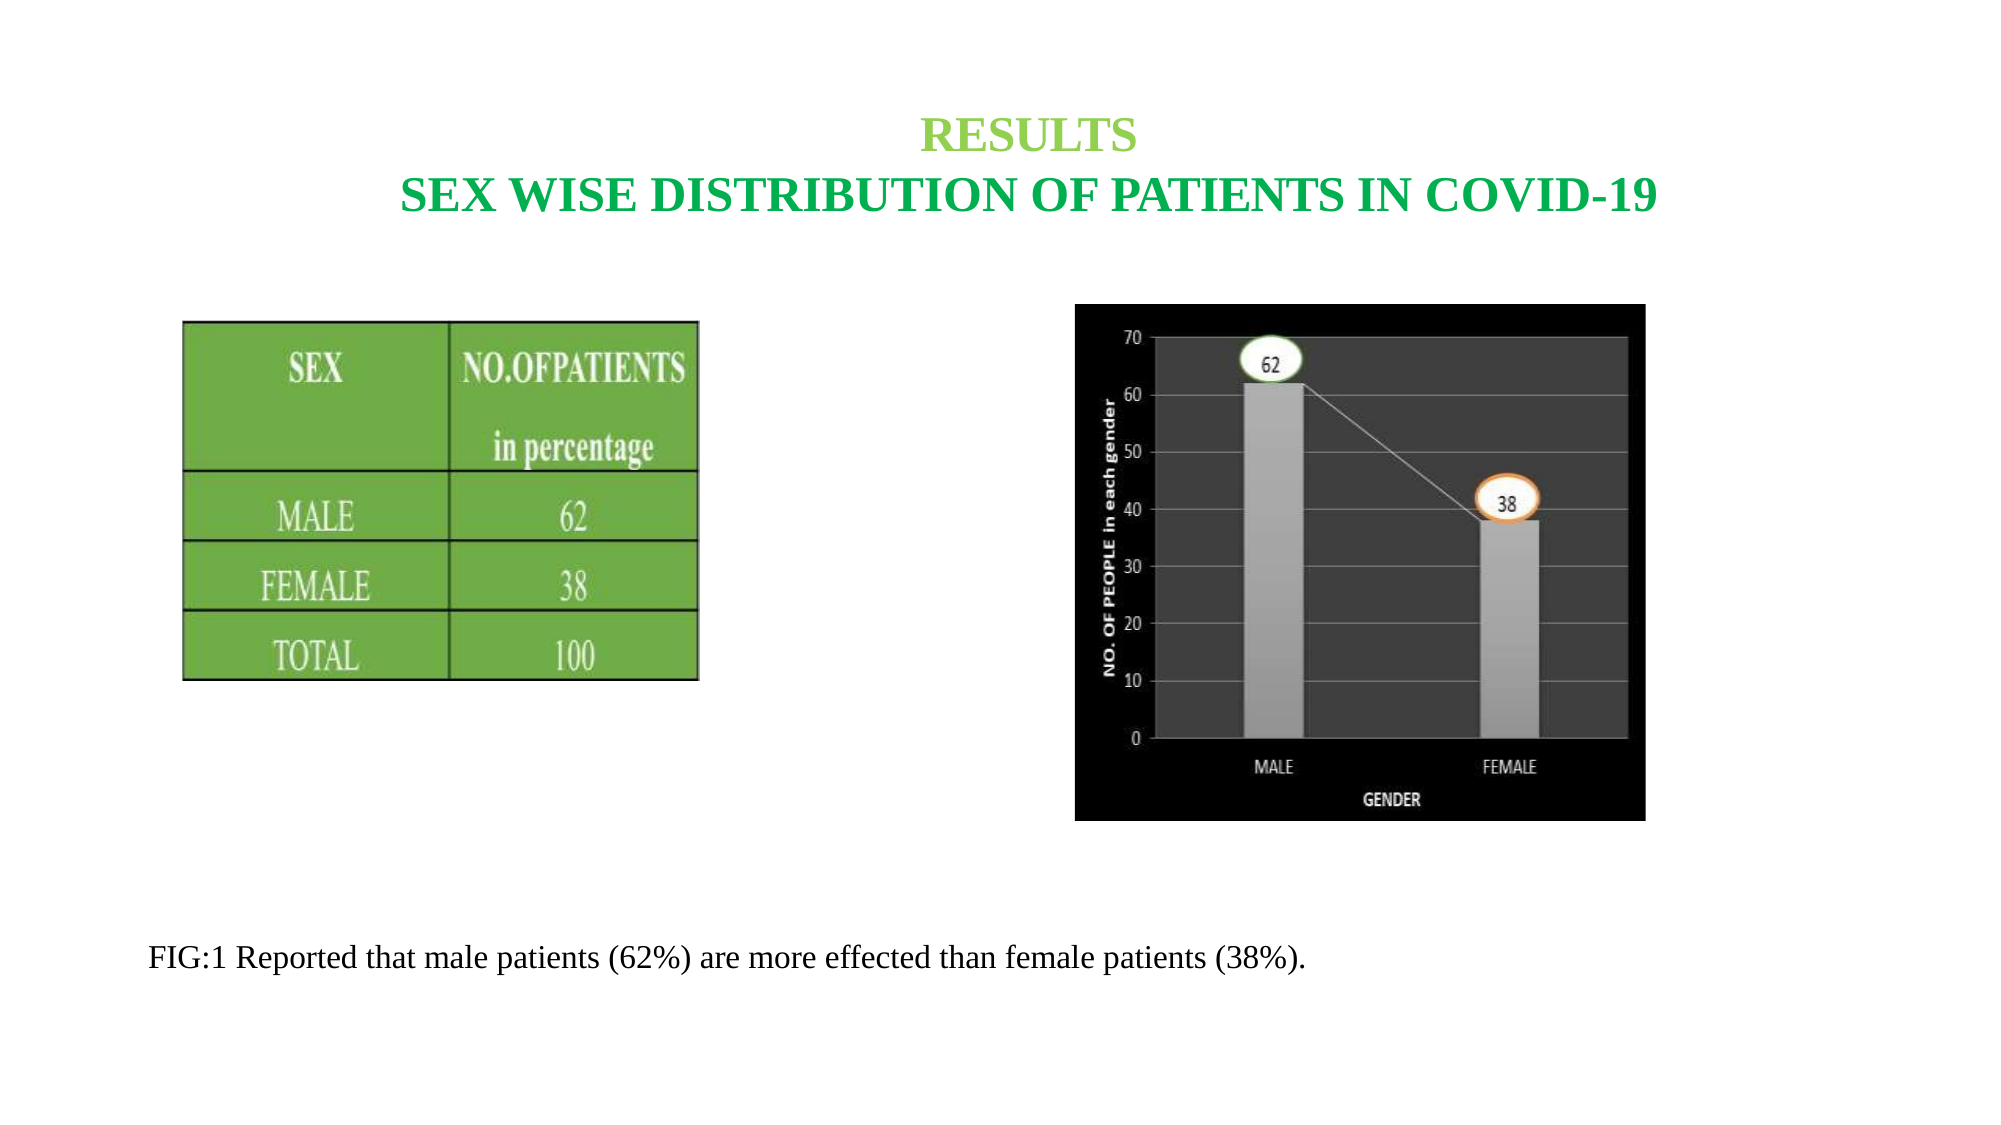

# RESULTS
SEX WISE DISTRIBUTION OF PATIENTS IN COVID-19

 FIG:1 Reported that male patients (62%) are more effected than female patients (38%).